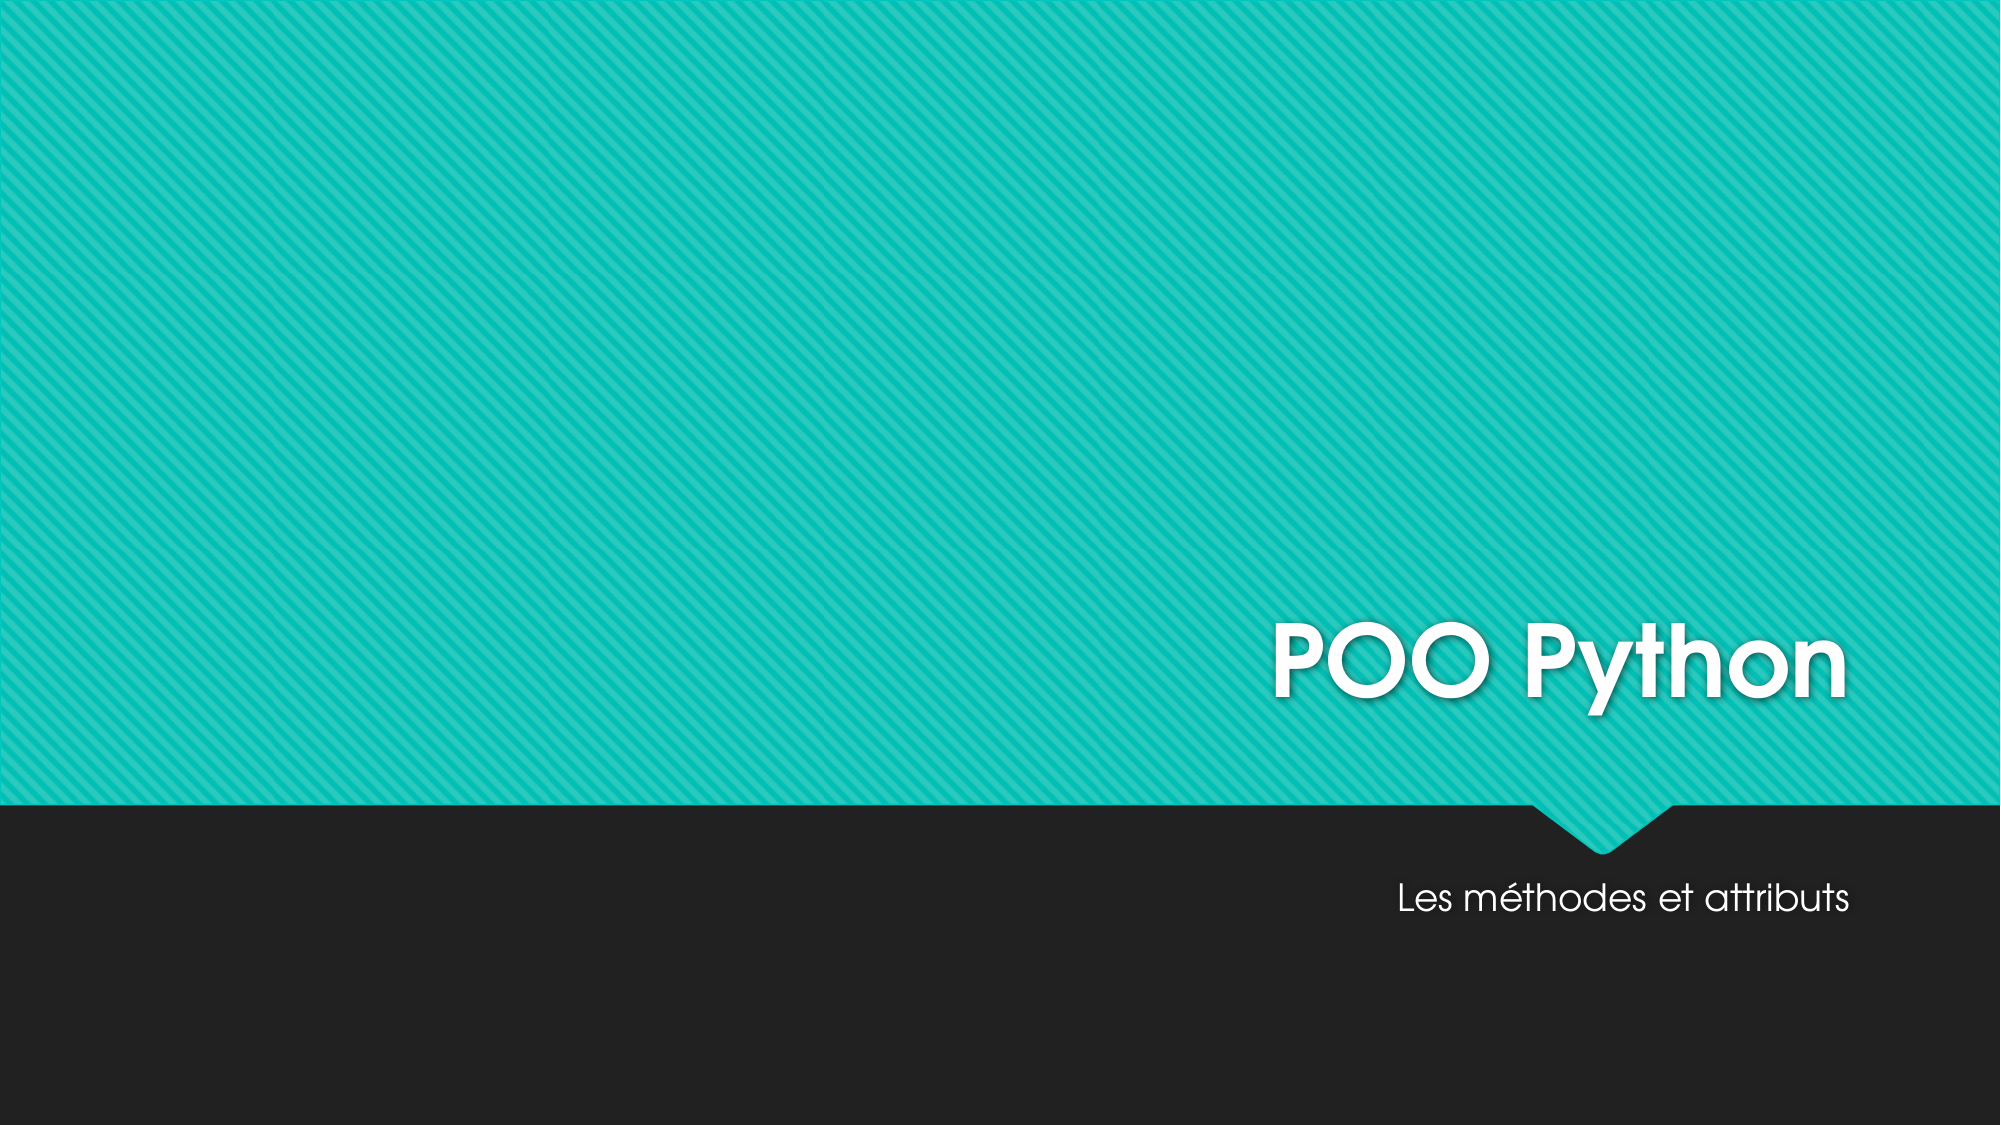

# POO Python
Les méthodes et attributs